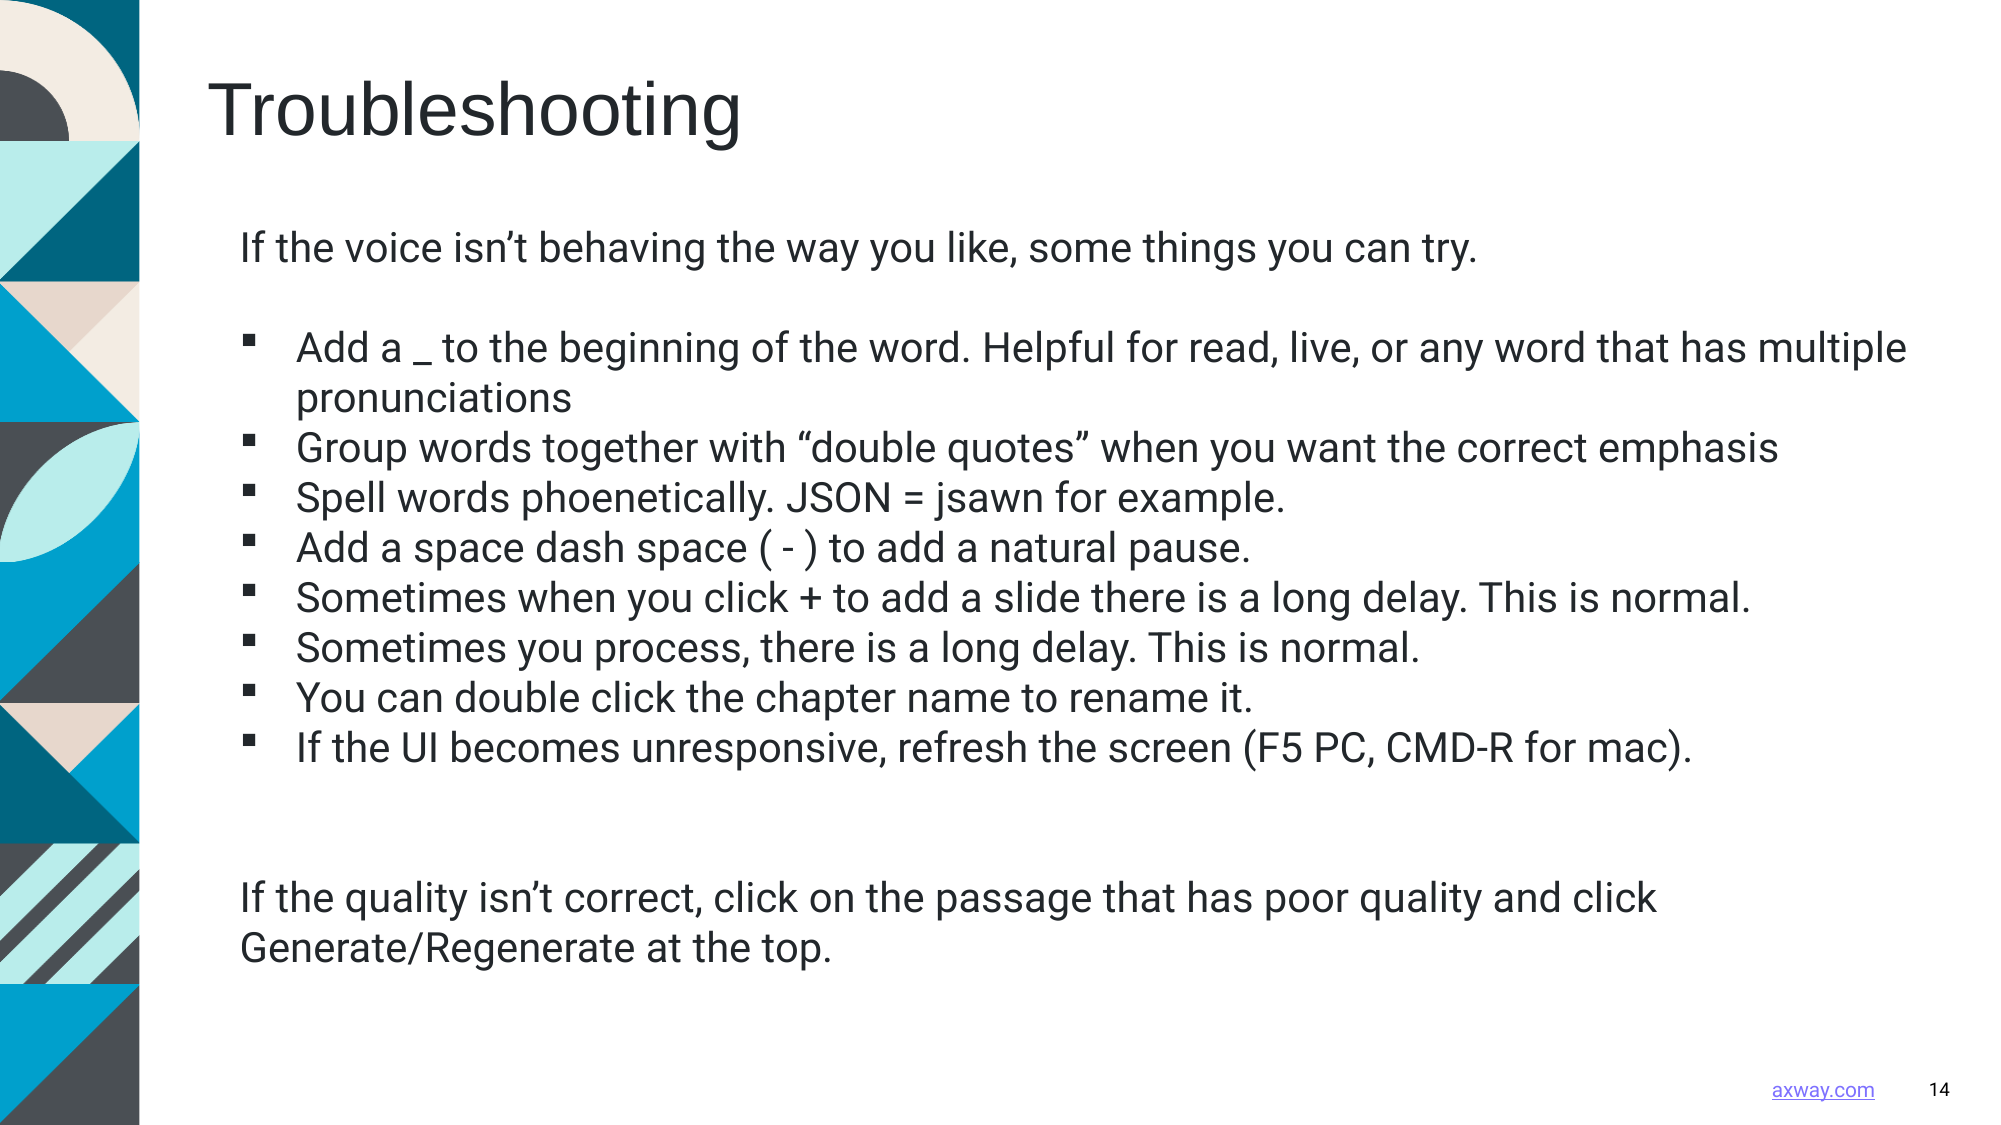

# Troubleshooting
If the voice isn’t behaving the way you like, some things you can try.

Add a _ to the beginning of the word. Helpful for read, live, or any word that has multiple pronunciations
Group words together with “double quotes” when you want the correct emphasis
Spell words phoenetically. JSON = jsawn for example.
Add a space dash space ( - ) to add a natural pause.
Sometimes when you click + to add a slide there is a long delay. This is normal.
Sometimes you process, there is a long delay. This is normal.
You can double click the chapter name to rename it.
If the UI becomes unresponsive, refresh the screen (F5 PC, CMD-R for mac).

If the quality isn’t correct, click on the passage that has poor quality and click Generate/Regenerate at the top.